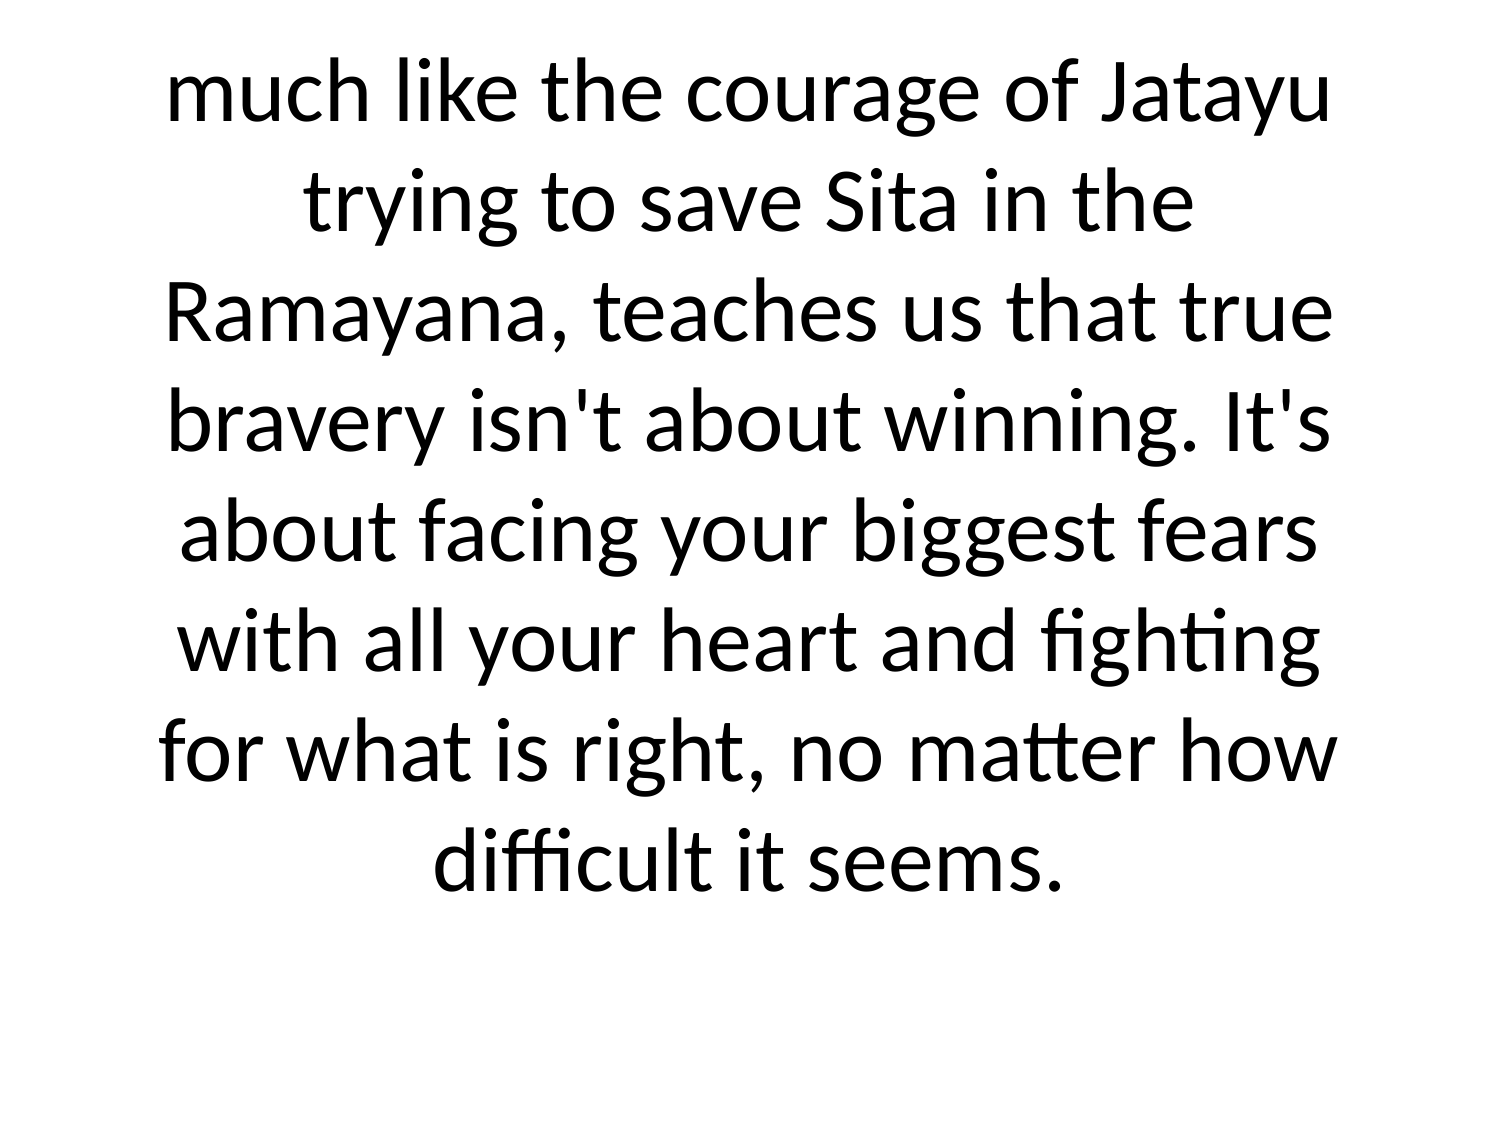

# much like the courage of Jatayu trying to save Sita in the Ramayana, teaches us that true bravery isn't about winning. It's about facing your biggest fears with all your heart and fighting for what is right, no matter how difficult it seems.